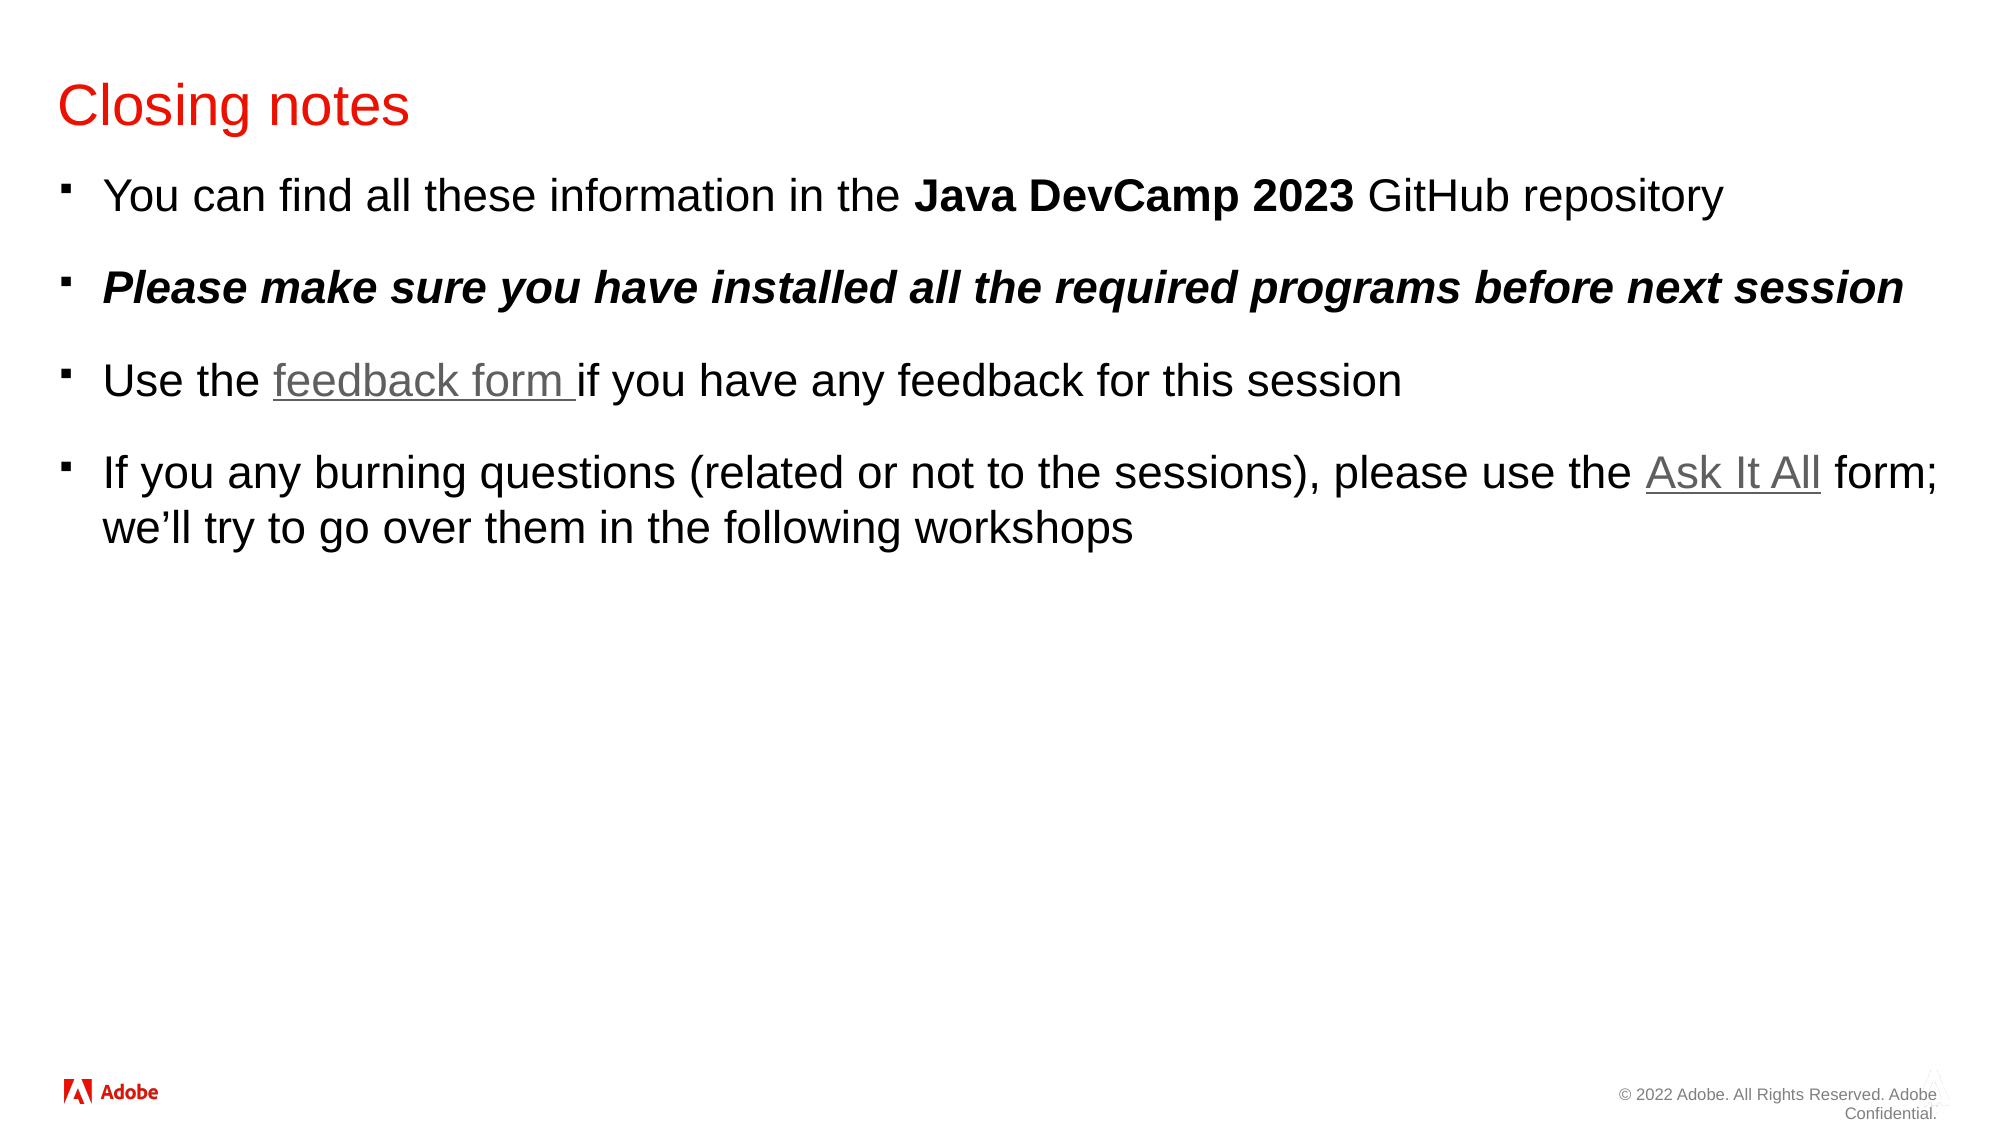

# Closing notes
You can find all these information in the Java DevCamp 2023 GitHub repository
Please make sure you have installed all the required programs before next session
Use the feedback form if you have any feedback for this session
If you any burning questions (related or not to the sessions), please use the Ask It All form; we’ll try to go over them in the following workshops